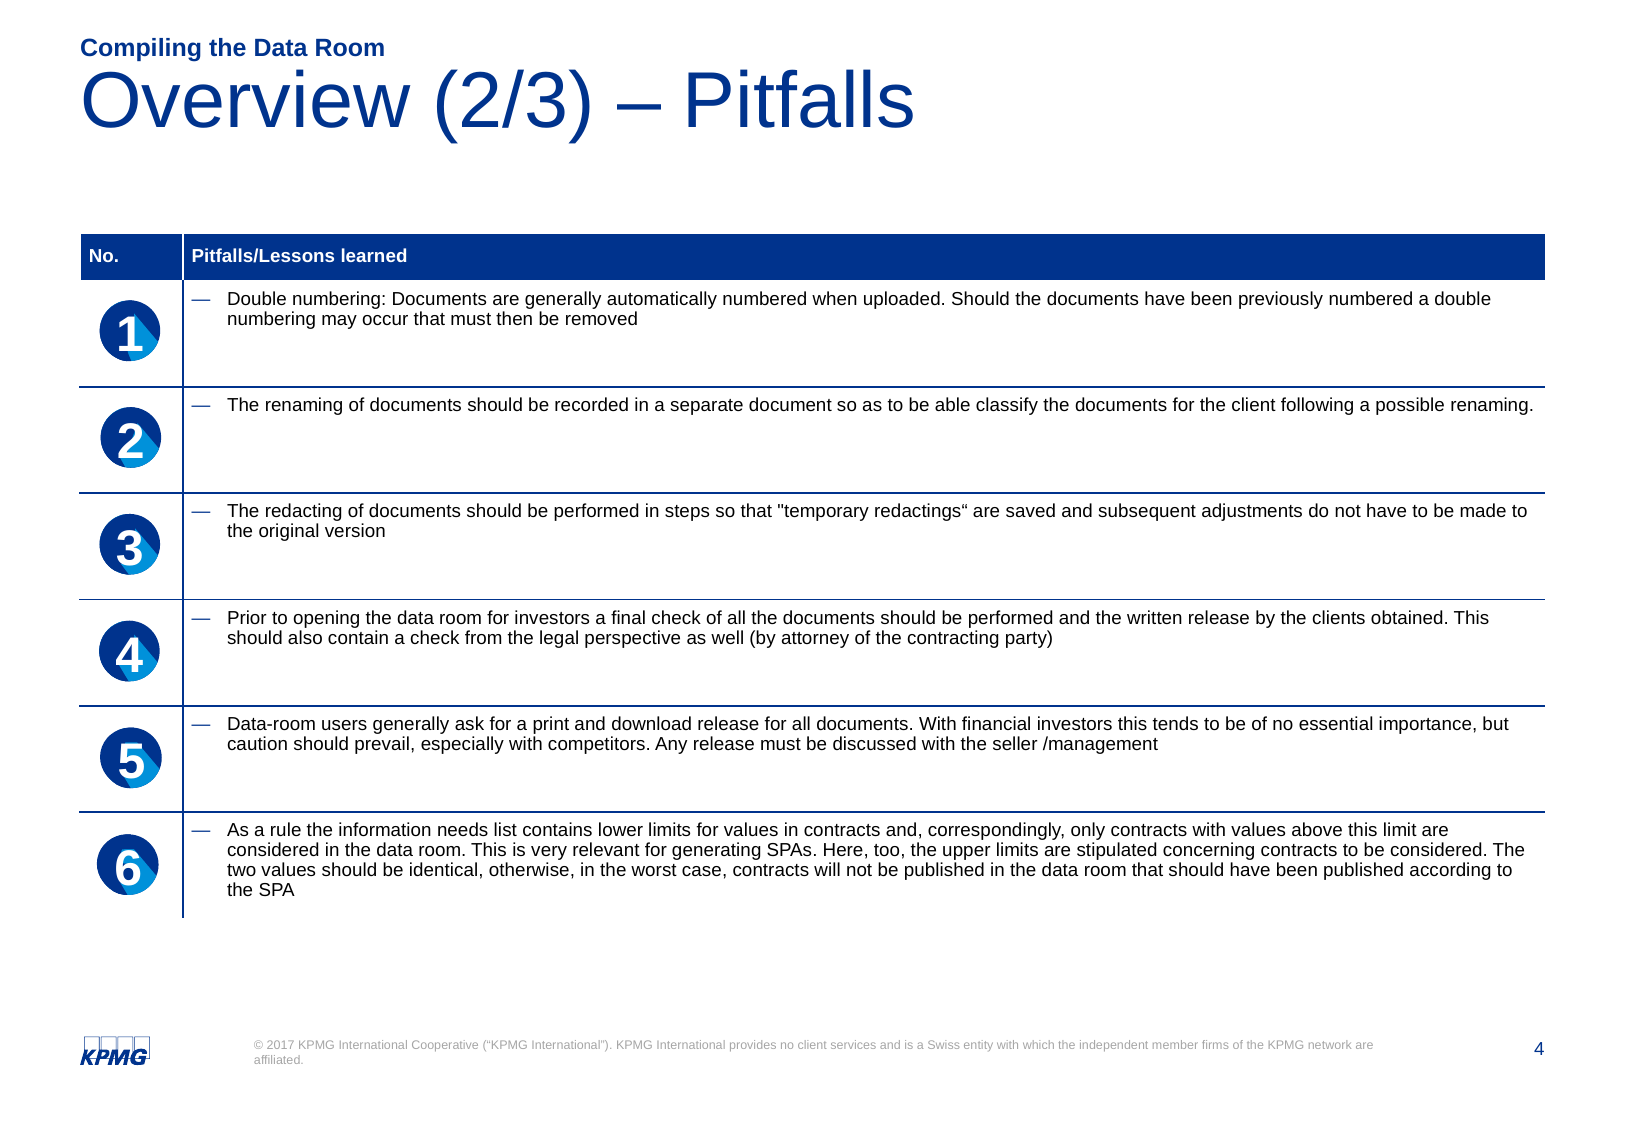

Compiling the Data Room
# Overview (2/3) – Pitfalls
| No. | Pitfalls/Lessons learned |
| --- | --- |
|  | Double numbering: Documents are generally automatically numbered when uploaded. Should the documents have been previously numbered a double numbering may occur that must then be removed |
|  | The renaming of documents should be recorded in a separate document so as to be able classify the documents for the client following a possible renaming. |
|  | The redacting of documents should be performed in steps so that "temporary redactings“ are saved and subsequent adjustments do not have to be made to the original version |
|  | Prior to opening the data room for investors a final check of all the documents should be performed and the written release by the clients obtained. This should also contain a check from the legal perspective as well (by attorney of the contracting party) |
|  | Data-room users generally ask for a print and download release for all documents. With financial investors this tends to be of no essential importance, but caution should prevail, especially with competitors. Any release must be discussed with the seller /management |
|  | As a rule the information needs list contains lower limits for values in contracts and, correspondingly, only contracts with values above this limit are considered in the data room. This is very relevant for generating SPAs. Here, too, the upper limits are stipulated concerning contracts to be considered. The two values should be identical, otherwise, in the worst case, contracts will not be published in the data room that should have been published according to the SPA |
1

2

3

4

5

6